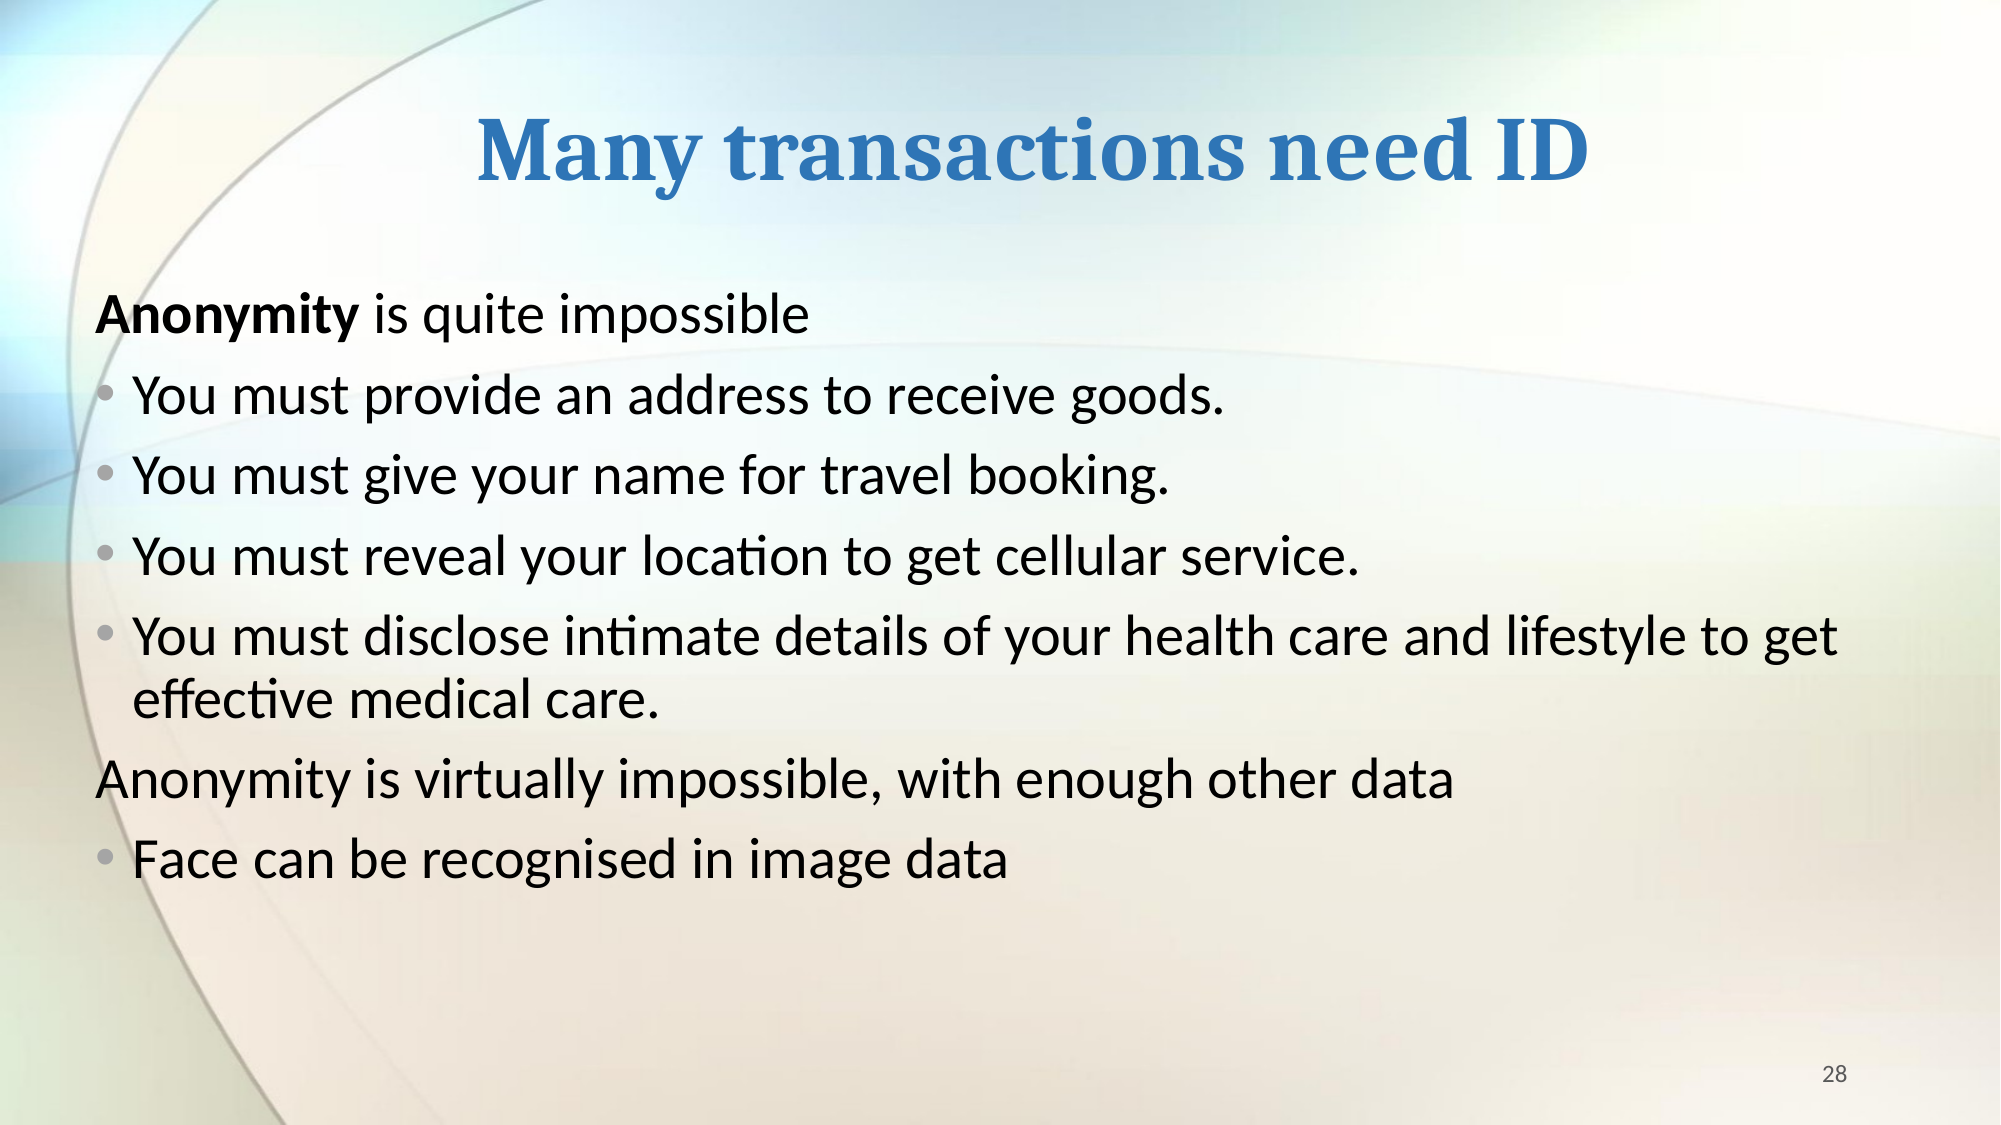

# Many transactions need ID
Anonymity is quite impossible
You must provide an address to receive goods.
You must give your name for travel booking.
You must reveal your location to get cellular service.
You must disclose intimate details of your health care and lifestyle to get effective medical care.
Anonymity is virtually impossible, with enough other data
Face can be recognised in image data
28